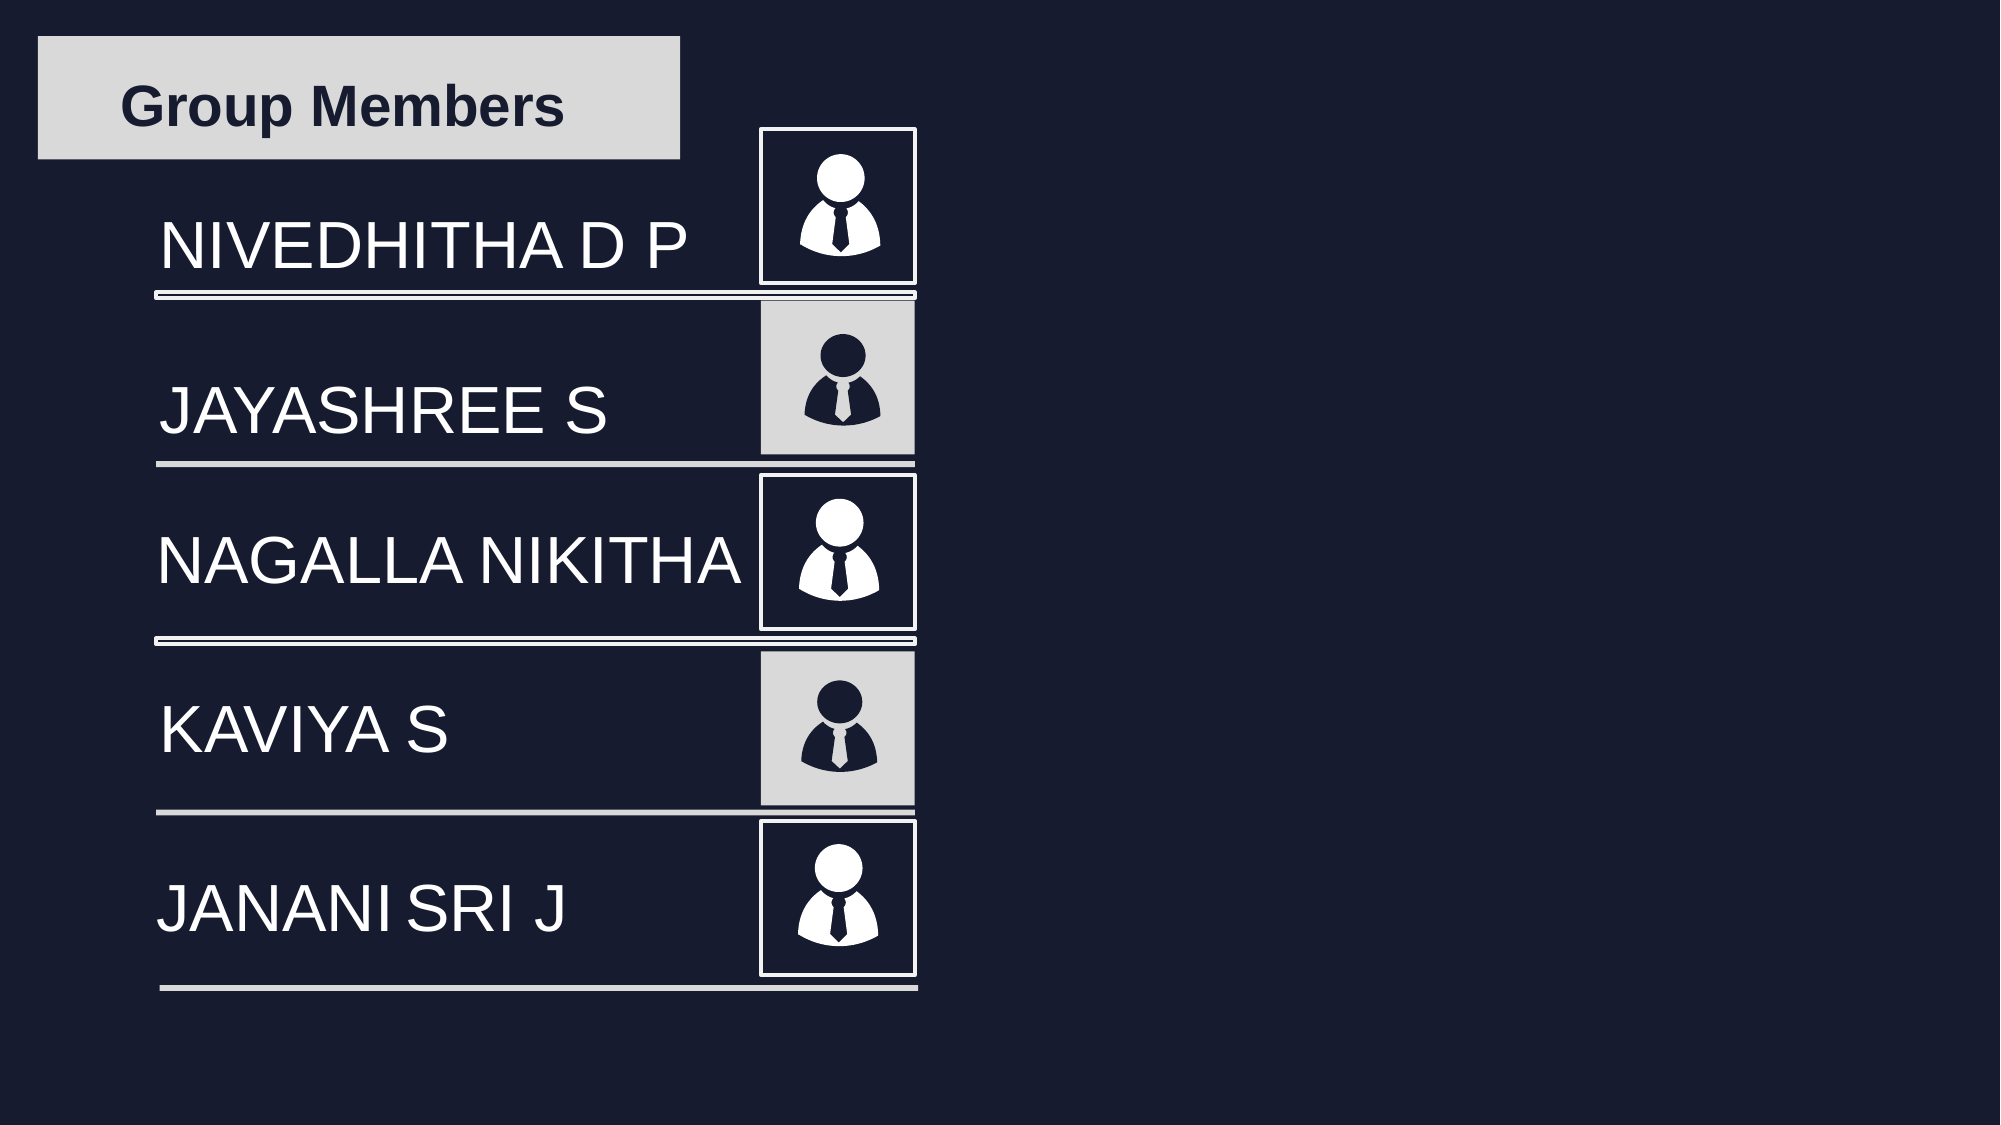

Group Members

NIVEDHITHA D P

JAYASHREE S

NAGALLA NIKITHA

KAVIYA S

JANANI SRI J